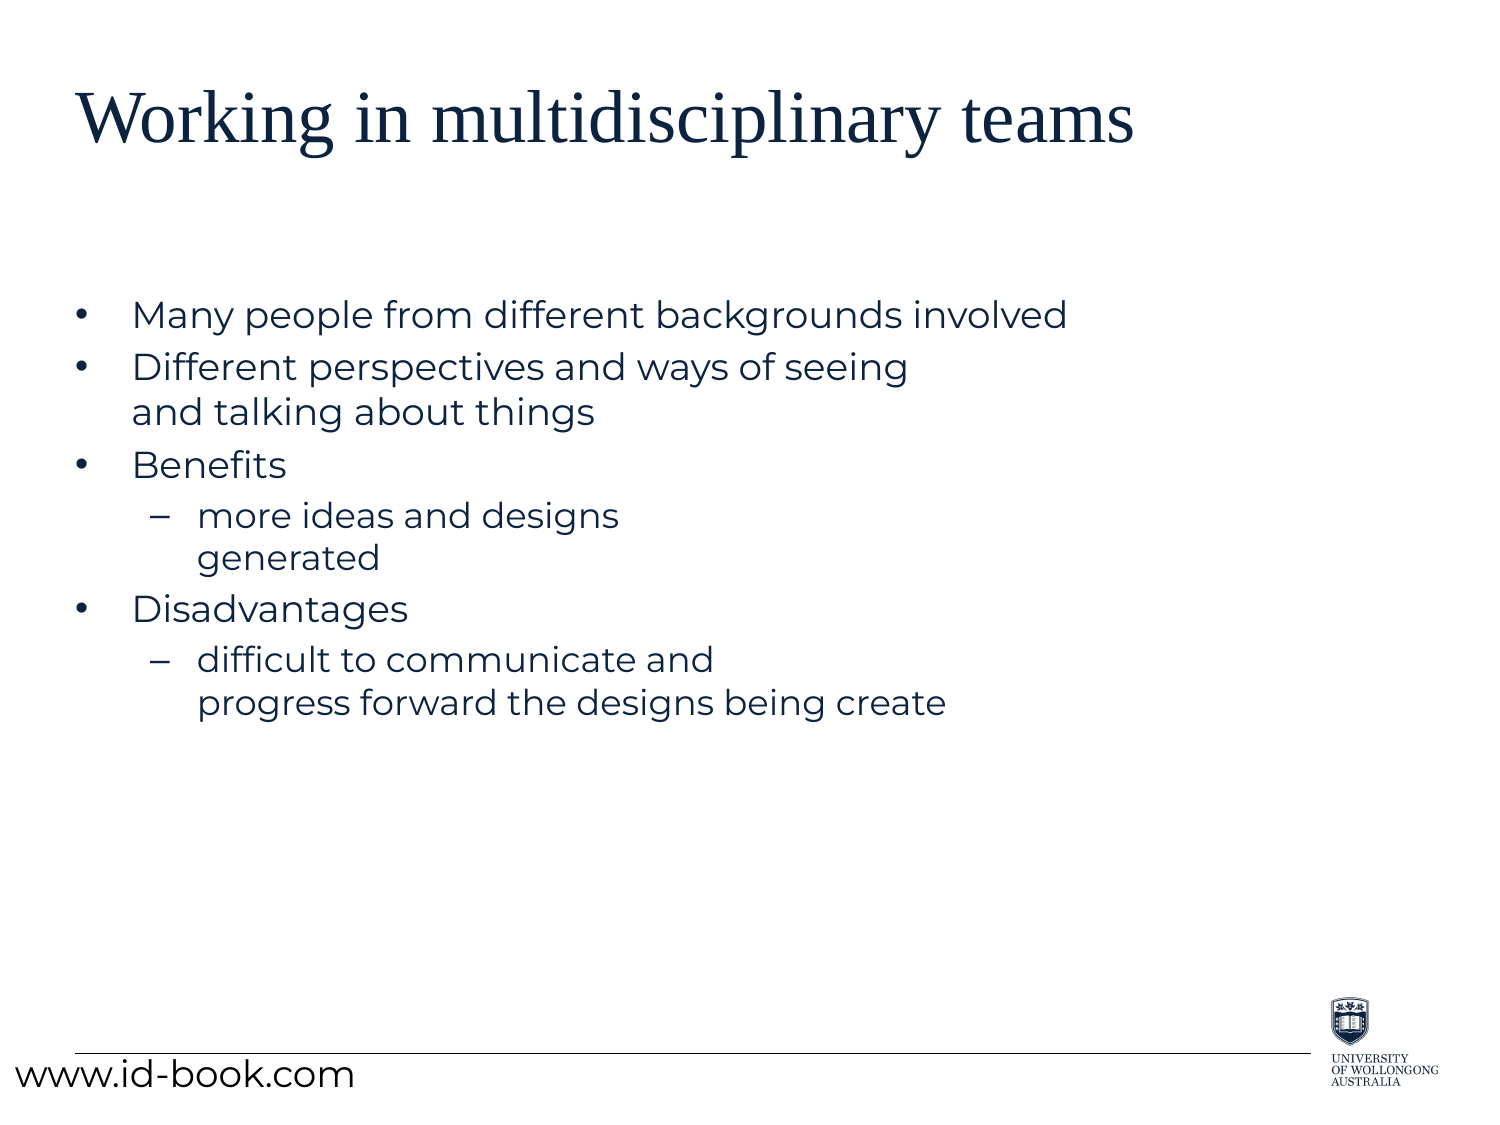

# Working in multidisciplinary teams
Many people from different backgrounds involved
Different perspectives and ways of seeing
and talking about things
Benefits
more ideas and designs
generated
Disadvantages
difficult to communicate and
progress forward the designs being create
www.id-book.com